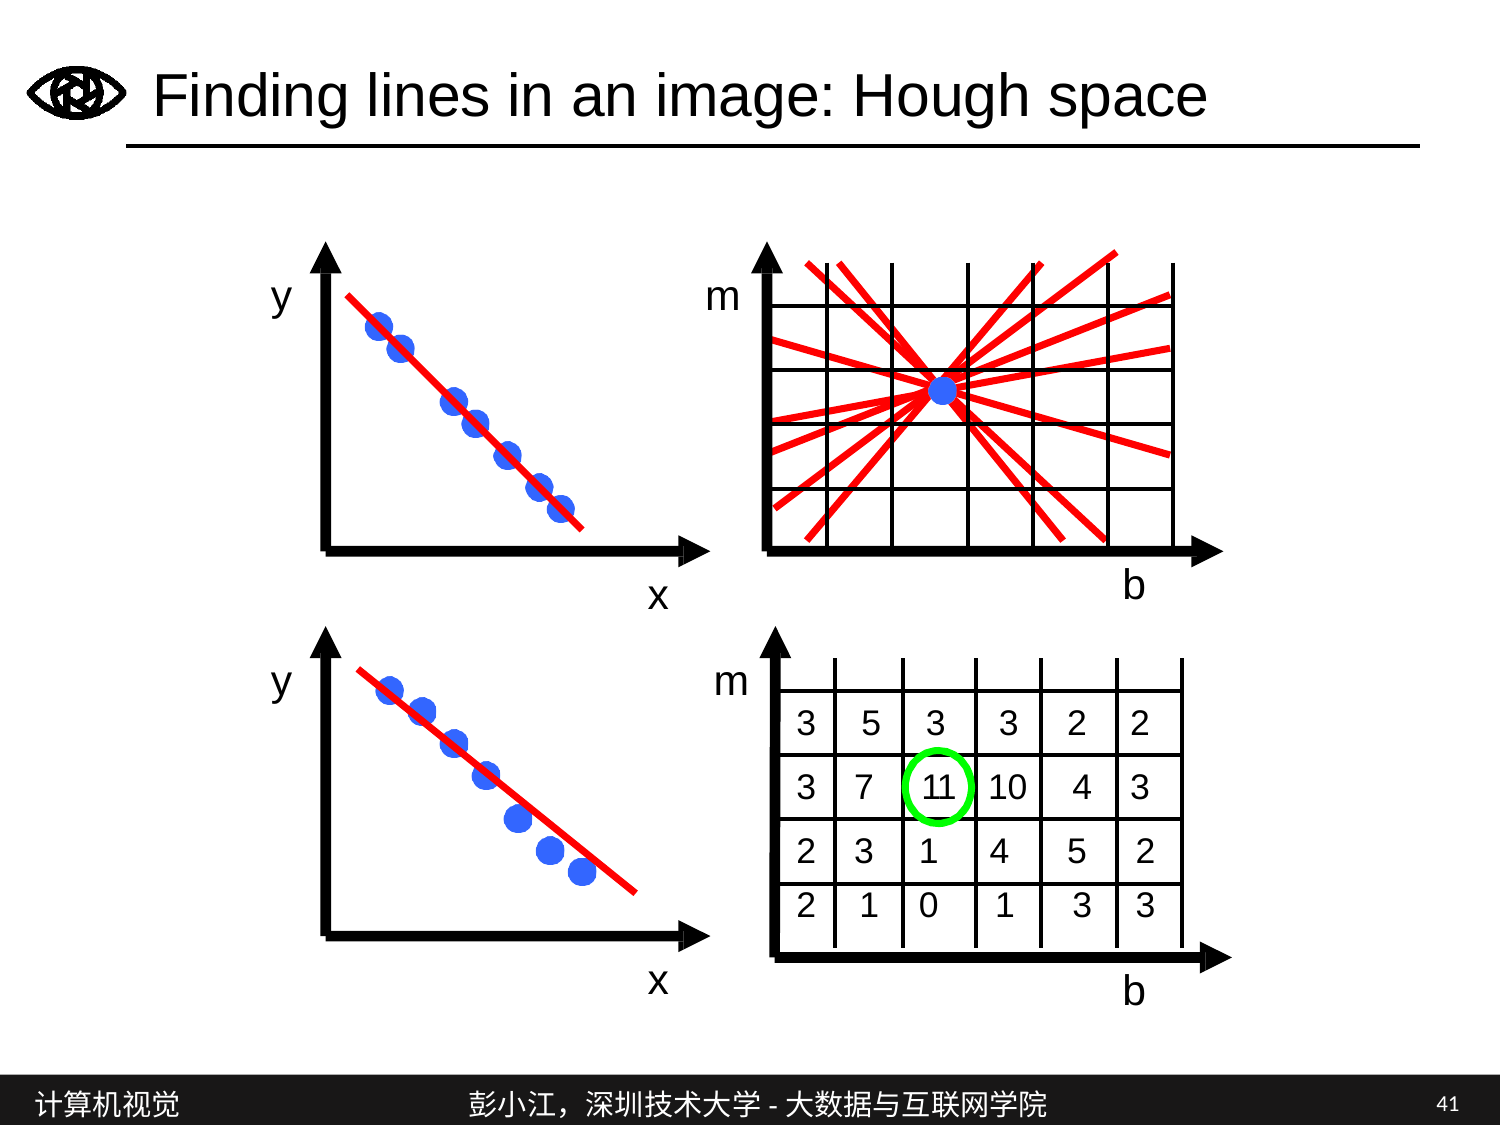

# Finding lines in an image: Hough space

|  |  |  |  |  |  |
| --- | --- | --- | --- | --- | --- |
|  |  |  |  |  |  |
|  |  |  |  |  |  |
|  |  |  |  |  |  |
|  |  |  |  |  |  |
y
m

b
x

y
m
|  |  |  |  |  |  |
| --- | --- | --- | --- | --- | --- |
| 3 | 5 | 3 | 3 | 2 | 2 |
| 3 | 7 | 11 | 10 | 4 | 3 |
| 2 | 3 | 1 | 4 | 5 | 2 |
| 2 | 1 | 0 | 1 | 3 | 3 |

x
b